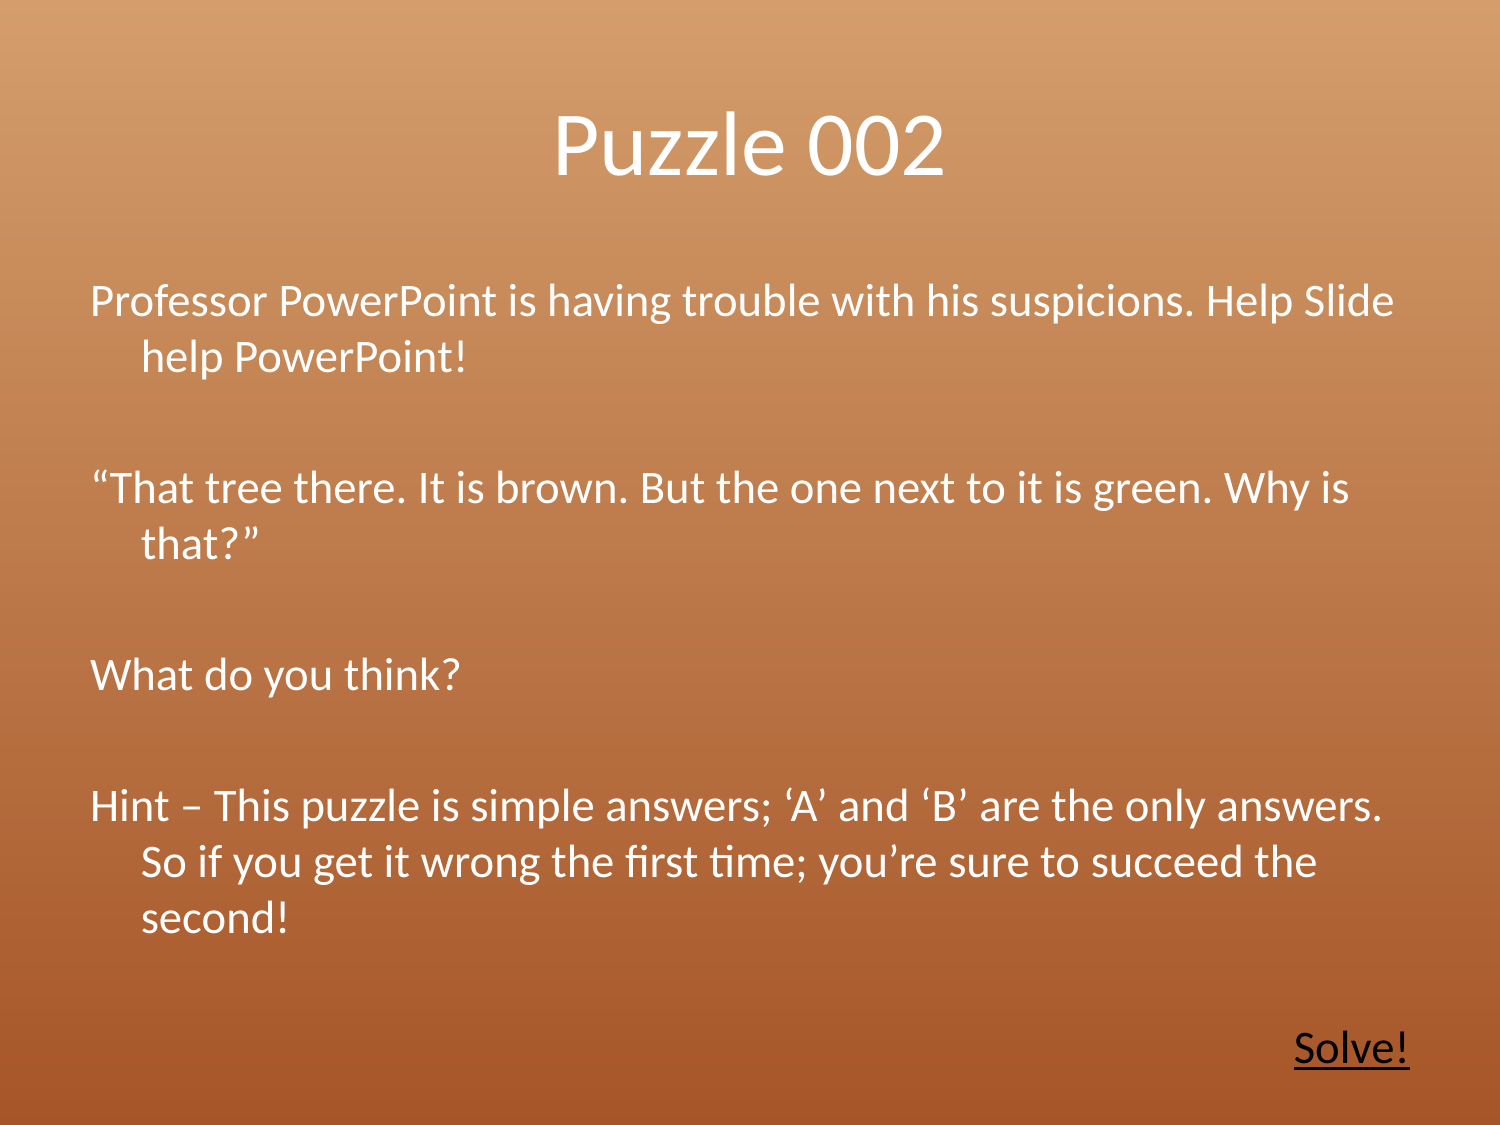

# Puzzle 002
Professor PowerPoint is having trouble with his suspicions. Help Slide help PowerPoint!

“That tree there. It is brown. But the one next to it is green. Why is that?”

What do you think?

Hint – This puzzle is simple answers; ‘A’ and ‘B’ are the only answers. So if you get it wrong the first time; you’re sure to succeed the second!

Solve!